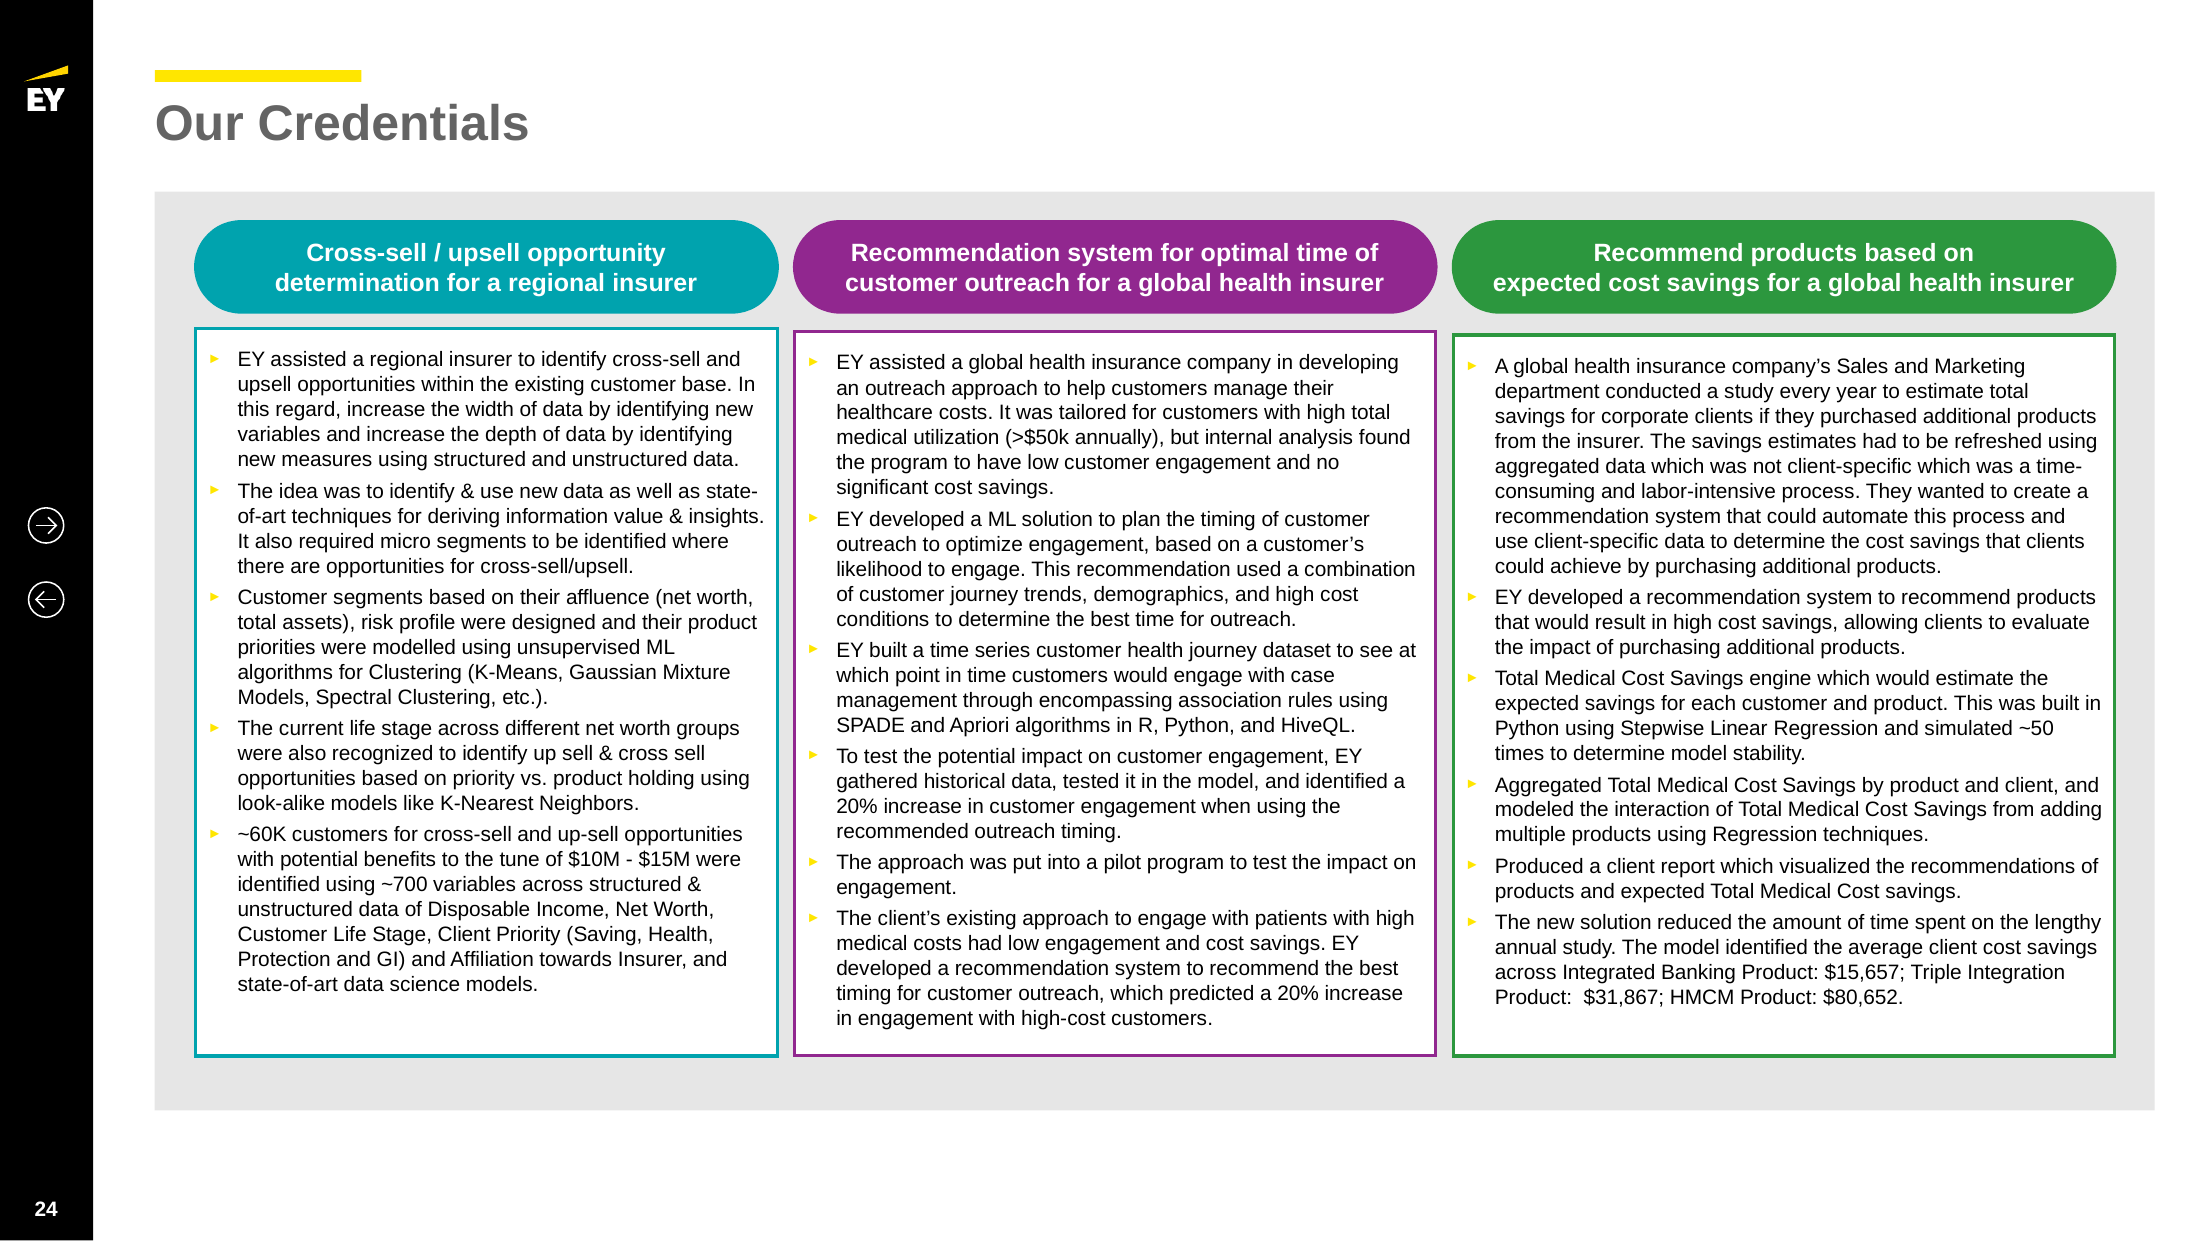

# Our Credentials

Recommendation system for optimal time of customer outreach for a global health insurer
EY assisted a global health insurance company in developing an outreach approach to help customers manage their healthcare costs. It was tailored for customers with high total medical utilization (>$50k annually), but internal analysis found the program to have low customer engagement and no significant cost savings.
EY developed a ML solution to plan the timing of customer outreach to optimize engagement, based on a customer’s likelihood to engage. This recommendation used a combination of customer journey trends, demographics, and high cost conditions to determine the best time for outreach.
EY built a time series customer health journey dataset to see at which point in time customers would engage with case management through encompassing association rules using SPADE and Apriori algorithms in R, Python, and HiveQL.
To test the potential impact on customer engagement, EY gathered historical data, tested it in the model, and identified a 20% increase in customer engagement when using the recommended outreach timing.
The approach was put into a pilot program to test the impact on engagement.
The client’s existing approach to engage with patients with high medical costs had low engagement and cost savings. EY developed a recommendation system to recommend the best timing for customer outreach, which predicted a 20% increase in engagement with high-cost customers.

Recommend products based on
expected cost savings for a global health insurer
A global health insurance company’s Sales and Marketing department conducted a study every year to estimate total savings for corporate clients if they purchased additional products from the insurer. The savings estimates had to be refreshed using aggregated data which was not client-specific which was a time-consuming and labor-intensive process. They wanted to create a recommendation system that could automate this process and use client-specific data to determine the cost savings that clients could achieve by purchasing additional products.
EY developed a recommendation system to recommend products that would result in high cost savings, allowing clients to evaluate the impact of purchasing additional products.
Total Medical Cost Savings engine which would estimate the expected savings for each customer and product. This was built in Python using Stepwise Linear Regression and simulated ~50 times to determine model stability.
Aggregated Total Medical Cost Savings by product and client, and modeled the interaction of Total Medical Cost Savings from adding multiple products using Regression techniques.
Produced a client report which visualized the recommendations of products and expected Total Medical Cost savings.
The new solution reduced the amount of time spent on the lengthy annual study. The model identified the average client cost savings across Integrated Banking Product: $15,657; Triple Integration Product:  $31,867; HMCM Product: $80,652.

Cross-sell / upsell opportunity determination for a regional insurer
EY assisted a regional insurer to identify cross-sell and upsell opportunities within the existing customer base. In this regard, increase the width of data by identifying new variables and increase the depth of data by identifying new measures using structured and unstructured data.
The idea was to identify & use new data as well as state-of-art techniques for deriving information value & insights. It also required micro segments to be identified where there are opportunities for cross-sell/upsell.
Customer segments based on their affluence (net worth, total assets), risk profile were designed and their product priorities were modelled using unsupervised ML algorithms for Clustering (K-Means, Gaussian Mixture Models, Spectral Clustering, etc.).
The current life stage across different net worth groups were also recognized to identify up sell & cross sell opportunities based on priority vs. product holding using look-alike models like K-Nearest Neighbors.
~60K customers for cross-sell and up-sell opportunities with potential benefits to the tune of $10M - $15M were identified using ~700 variables across structured & unstructured data of Disposable Income, Net Worth, Customer Life Stage, Client Priority (Saving, Health, Protection and GI) and Affiliation towards Insurer, and state-of-art data science models.